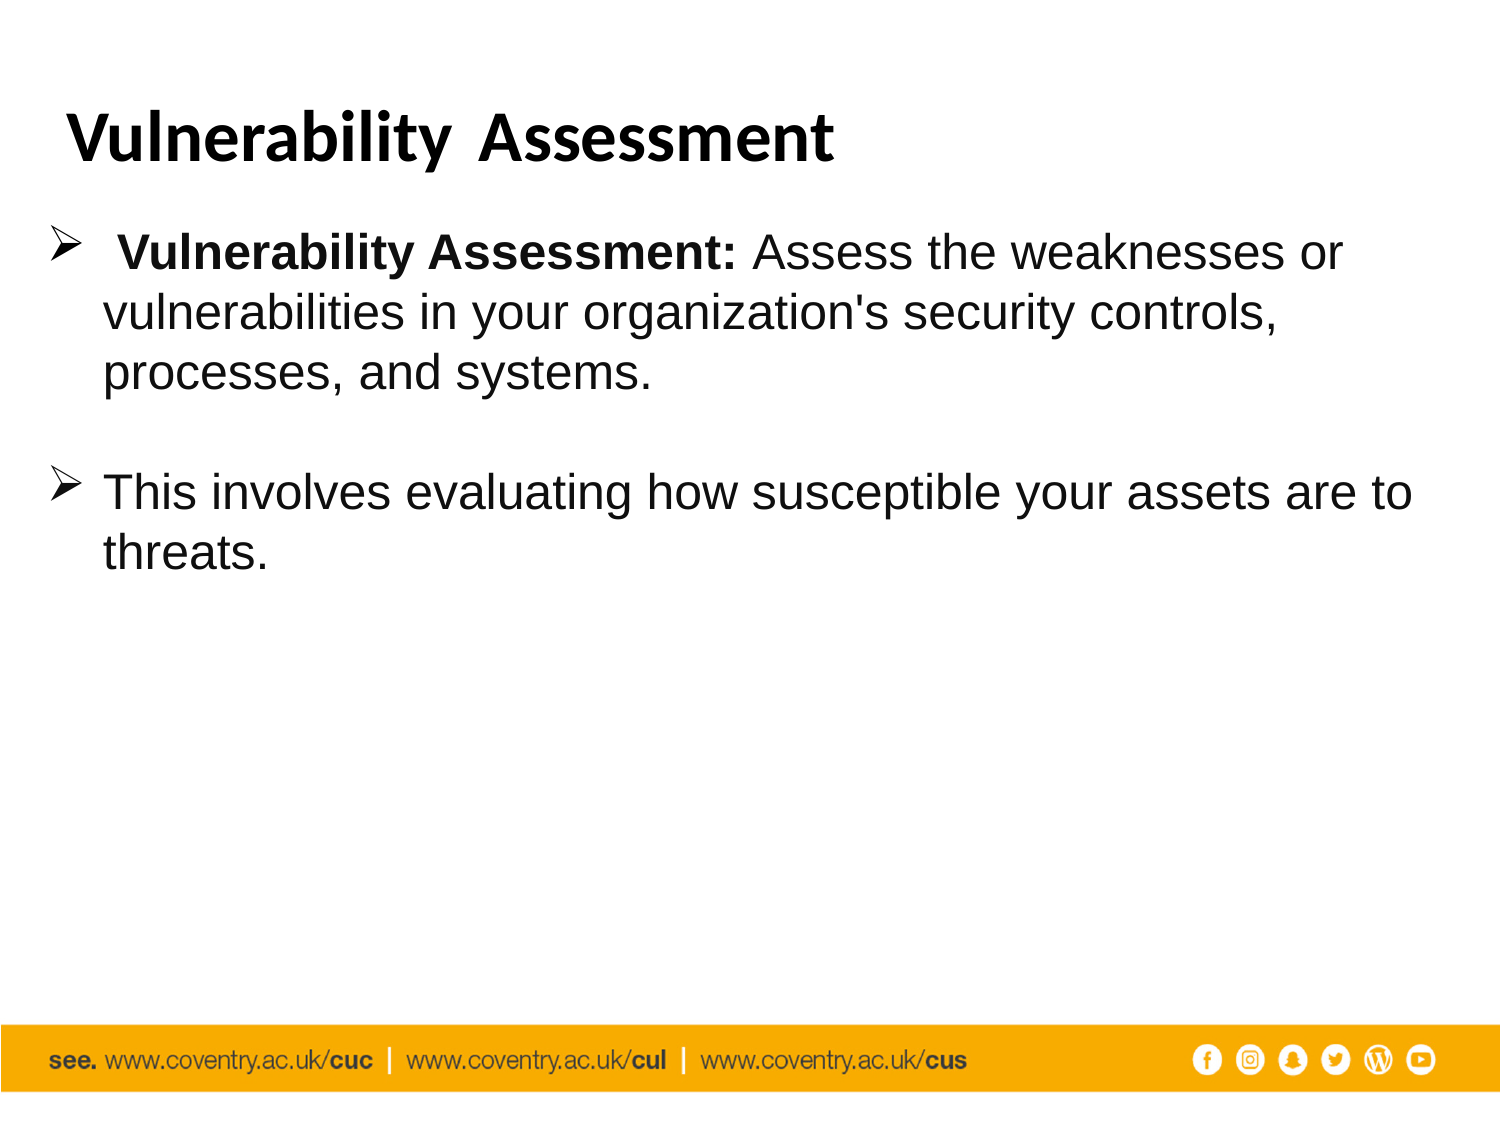

# Vulnerability Assessment
 Vulnerability Assessment: Assess the weaknesses or vulnerabilities in your organization's security controls, processes, and systems.

This involves evaluating how susceptible your assets are to threats.